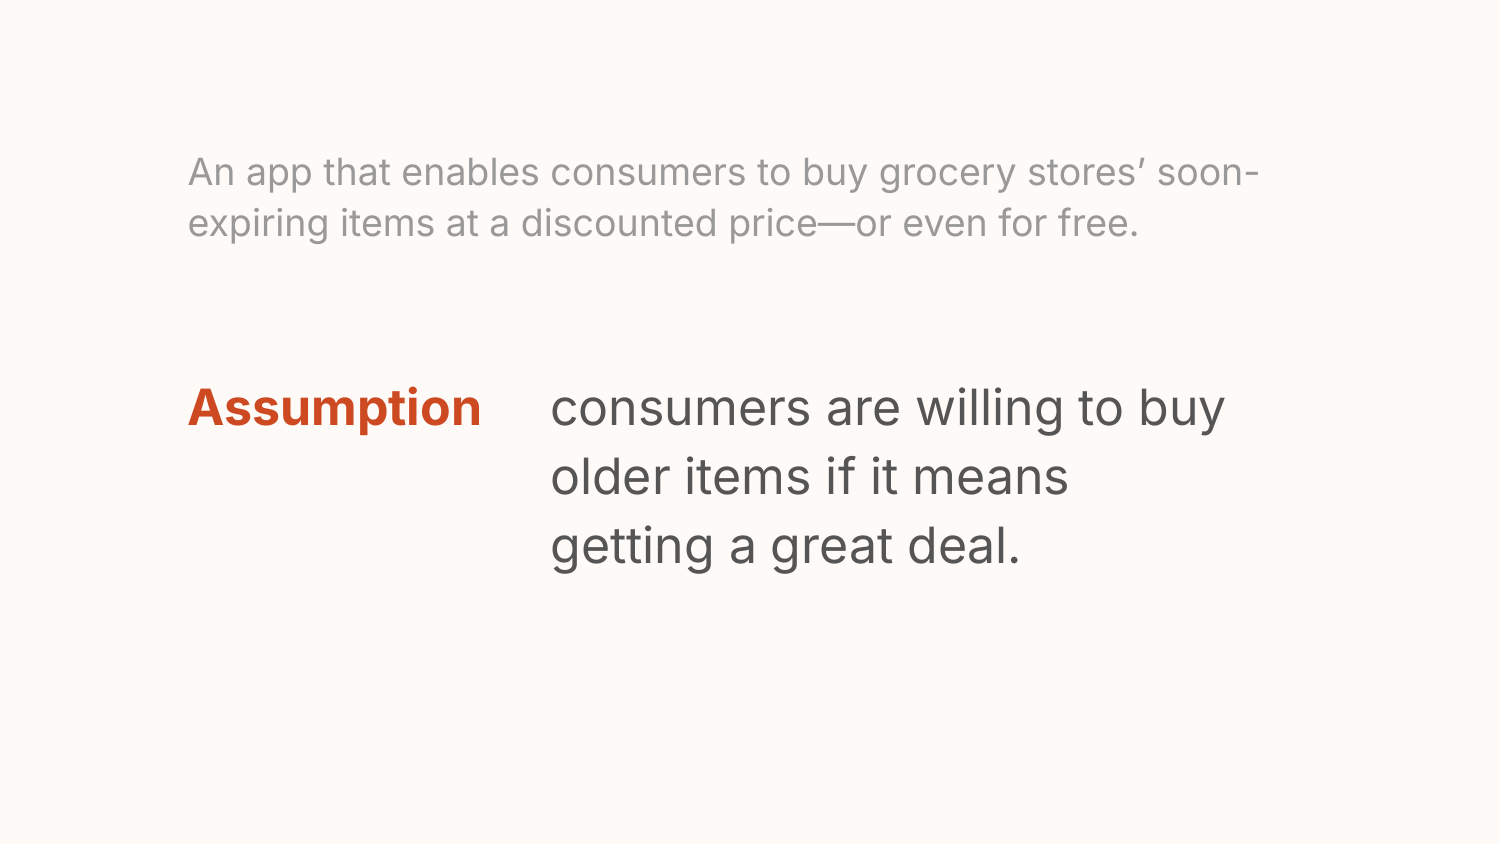

# An app that enables consumers to buy grocery stores’ soon-expiring items at a discounted price—or even for free.
Assumption
consumers are willing to buy older items if it means getting a great deal.